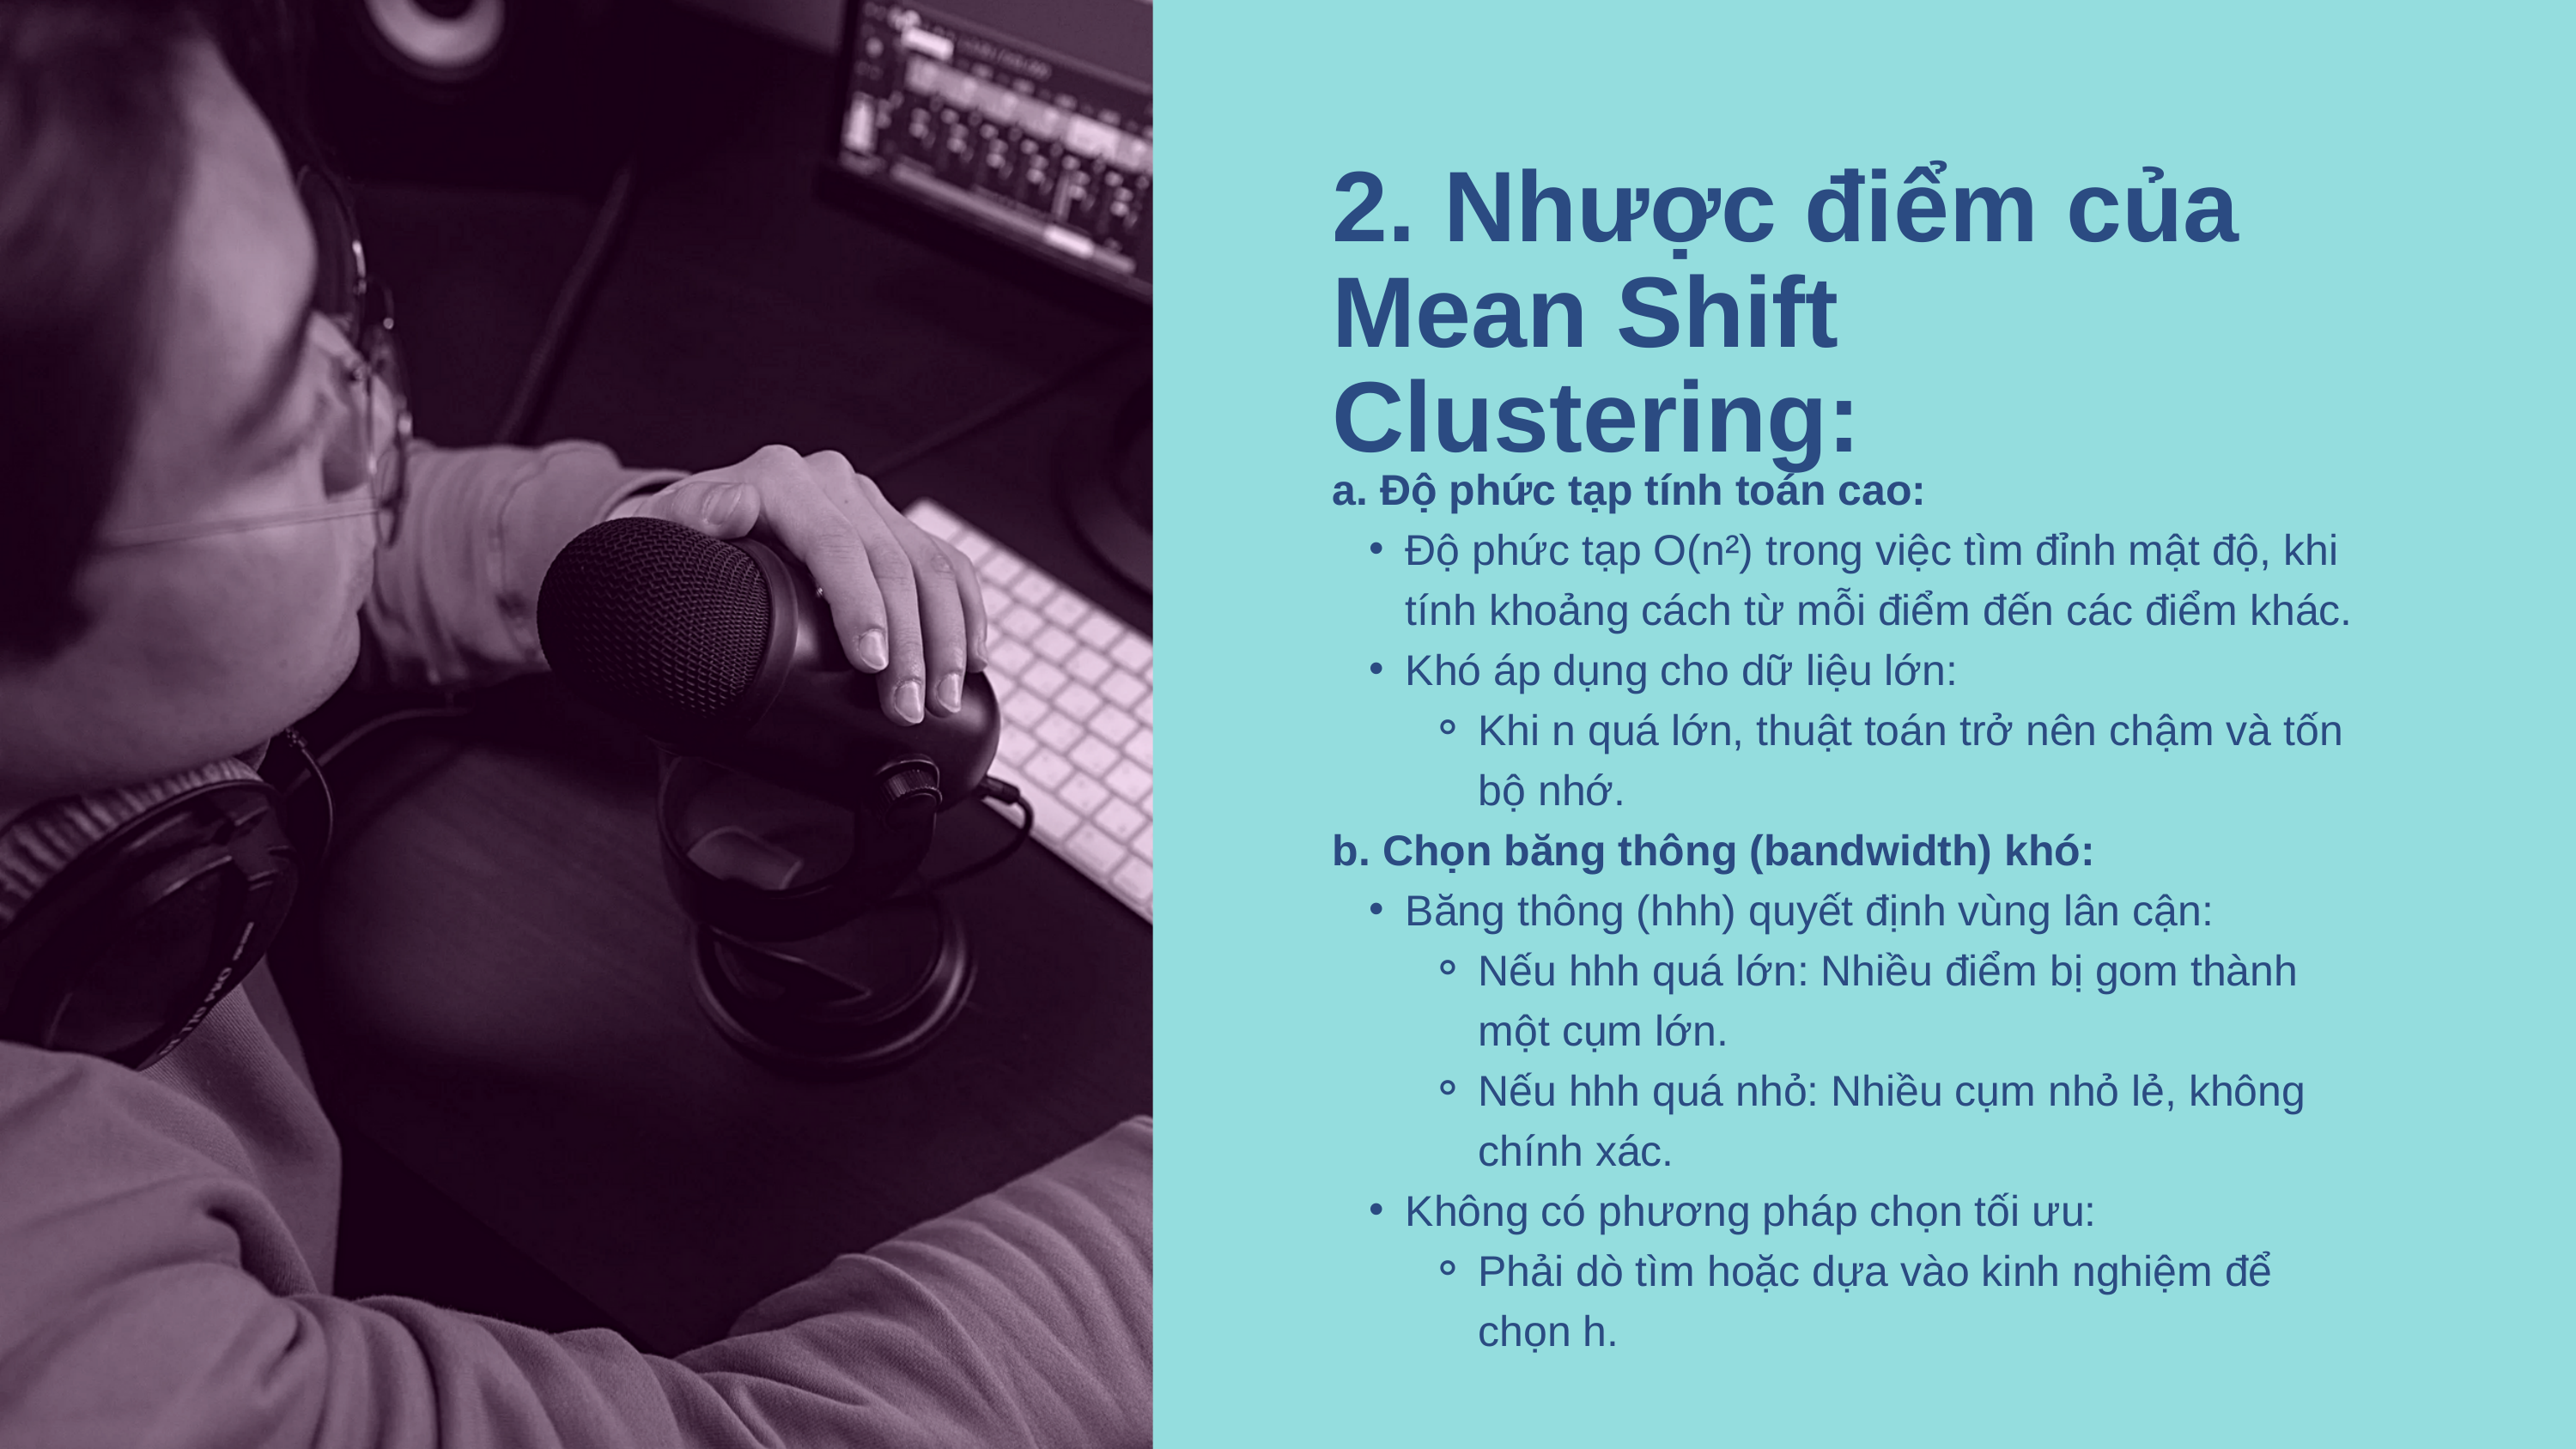

2. Nhược điểm của Mean Shift Clustering:
a. Độ phức tạp tính toán cao:
Độ phức tạp O(n²) trong việc tìm đỉnh mật độ, khi tính khoảng cách từ mỗi điểm đến các điểm khác.
Khó áp dụng cho dữ liệu lớn:
Khi n quá lớn, thuật toán trở nên chậm và tốn bộ nhớ.
b. Chọn băng thông (bandwidth) khó:
Băng thông (hhh) quyết định vùng lân cận:
Nếu hhh quá lớn: Nhiều điểm bị gom thành một cụm lớn.
Nếu hhh quá nhỏ: Nhiều cụm nhỏ lẻ, không chính xác.
Không có phương pháp chọn tối ưu:
Phải dò tìm hoặc dựa vào kinh nghiệm để chọn h.